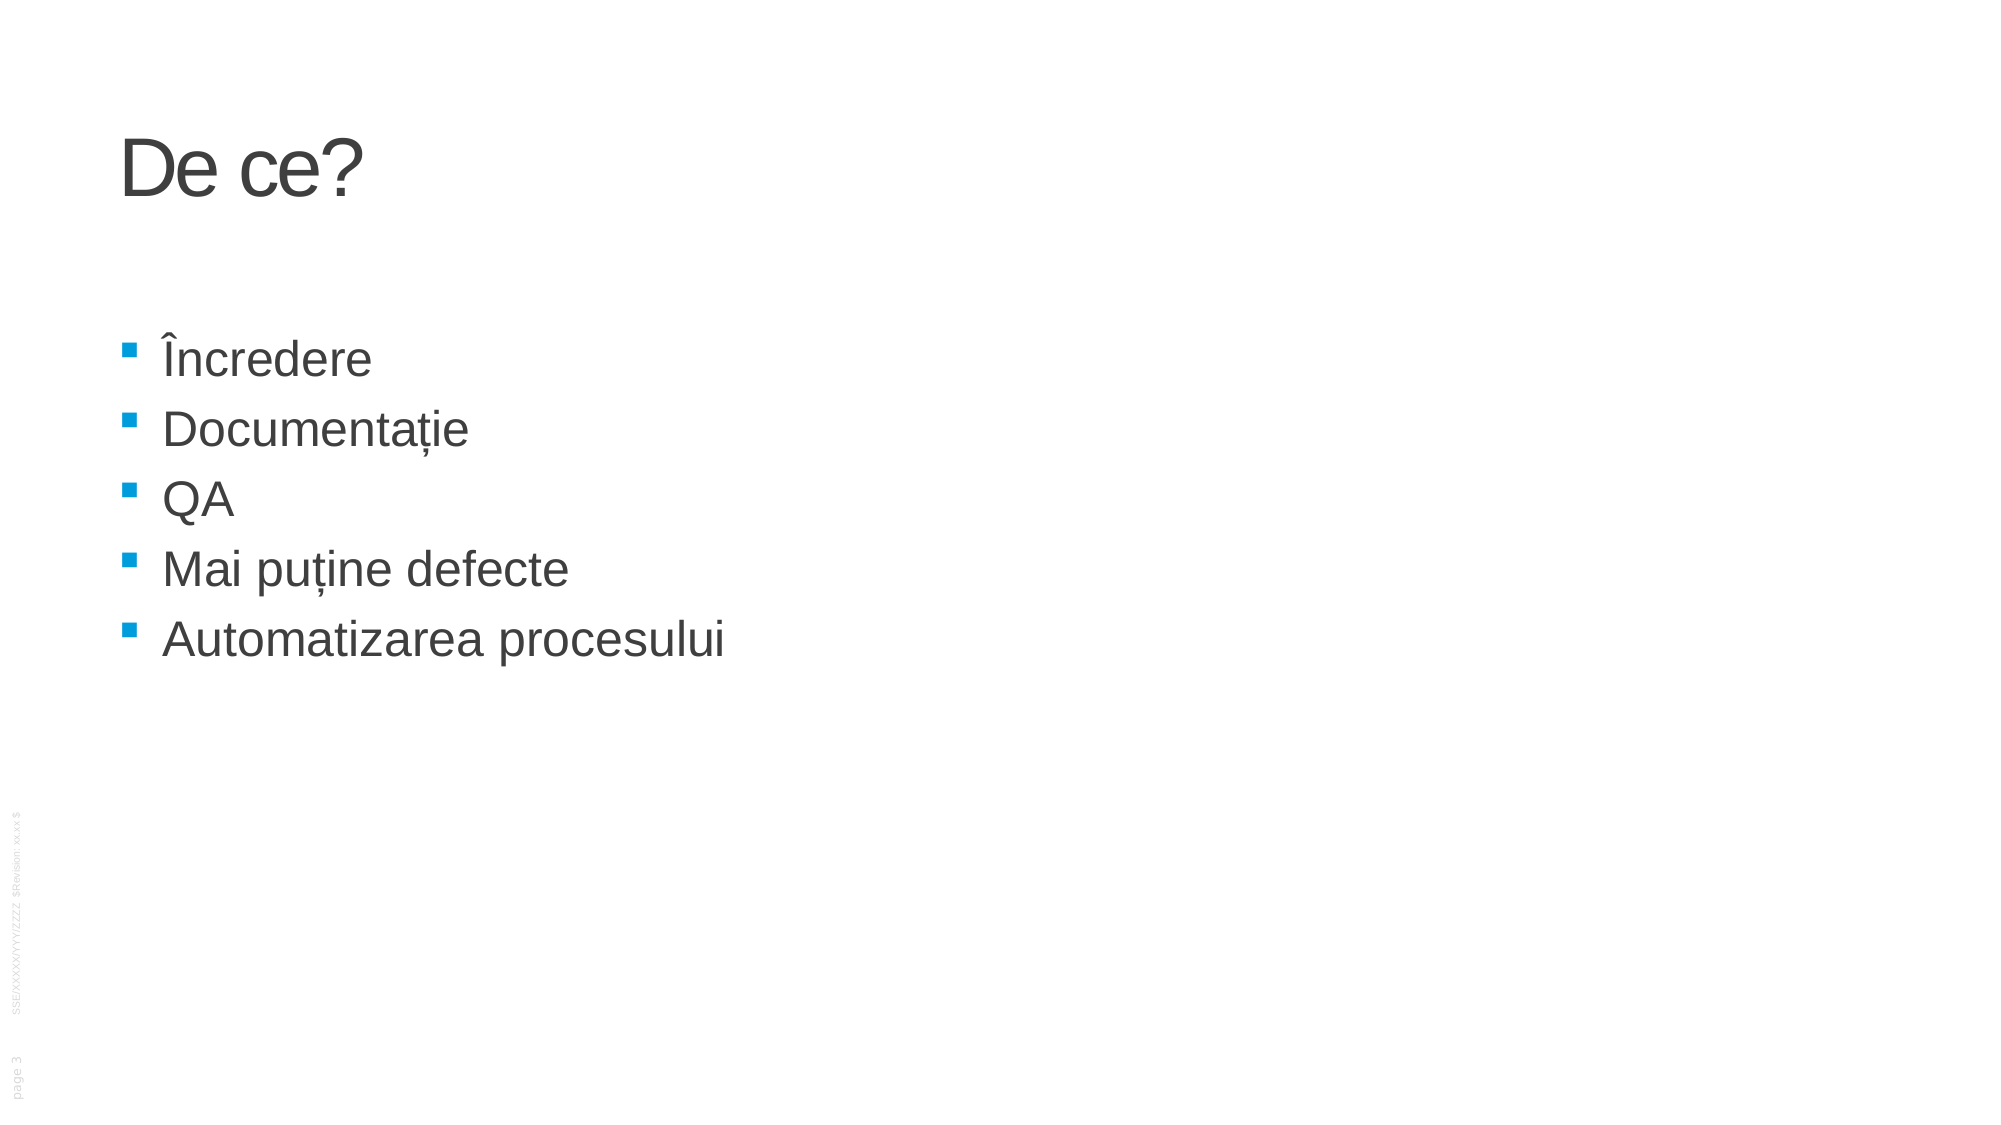

# De ce?

Încredere
Documentație
QA
Mai puține defecte
Automatizarea procesului